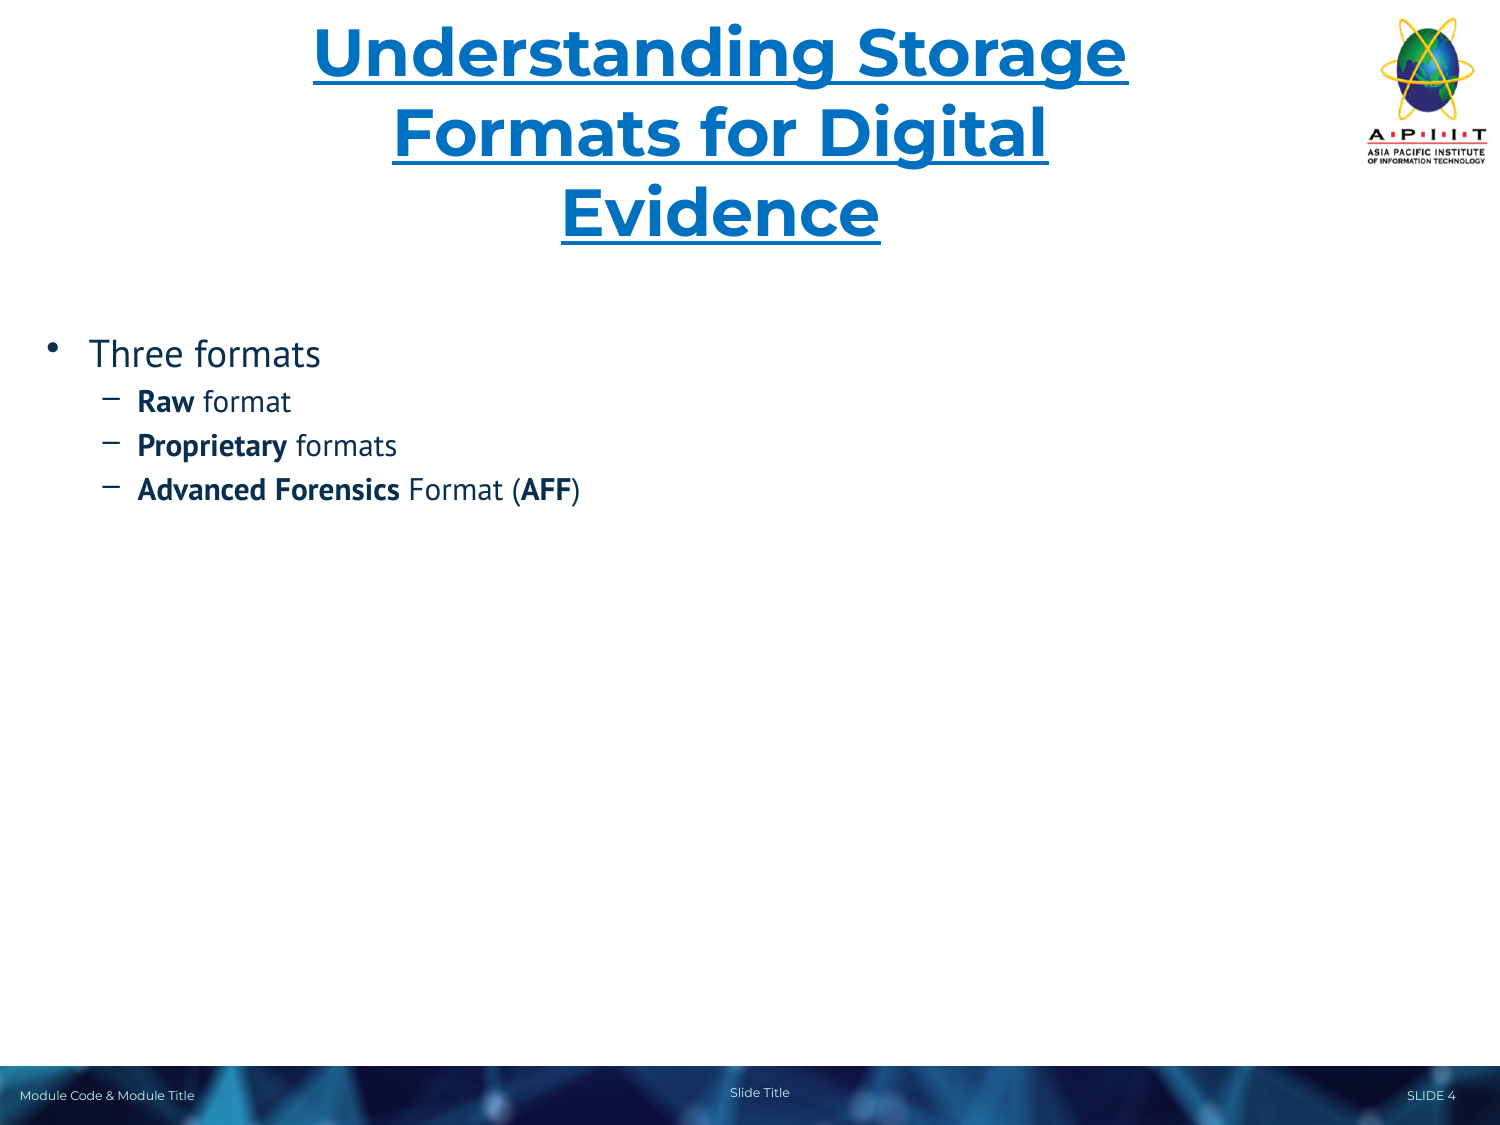

# Understanding Storage Formats for Digital Evidence
Three formats
Raw format
Proprietary formats
Advanced Forensics Format (AFF)